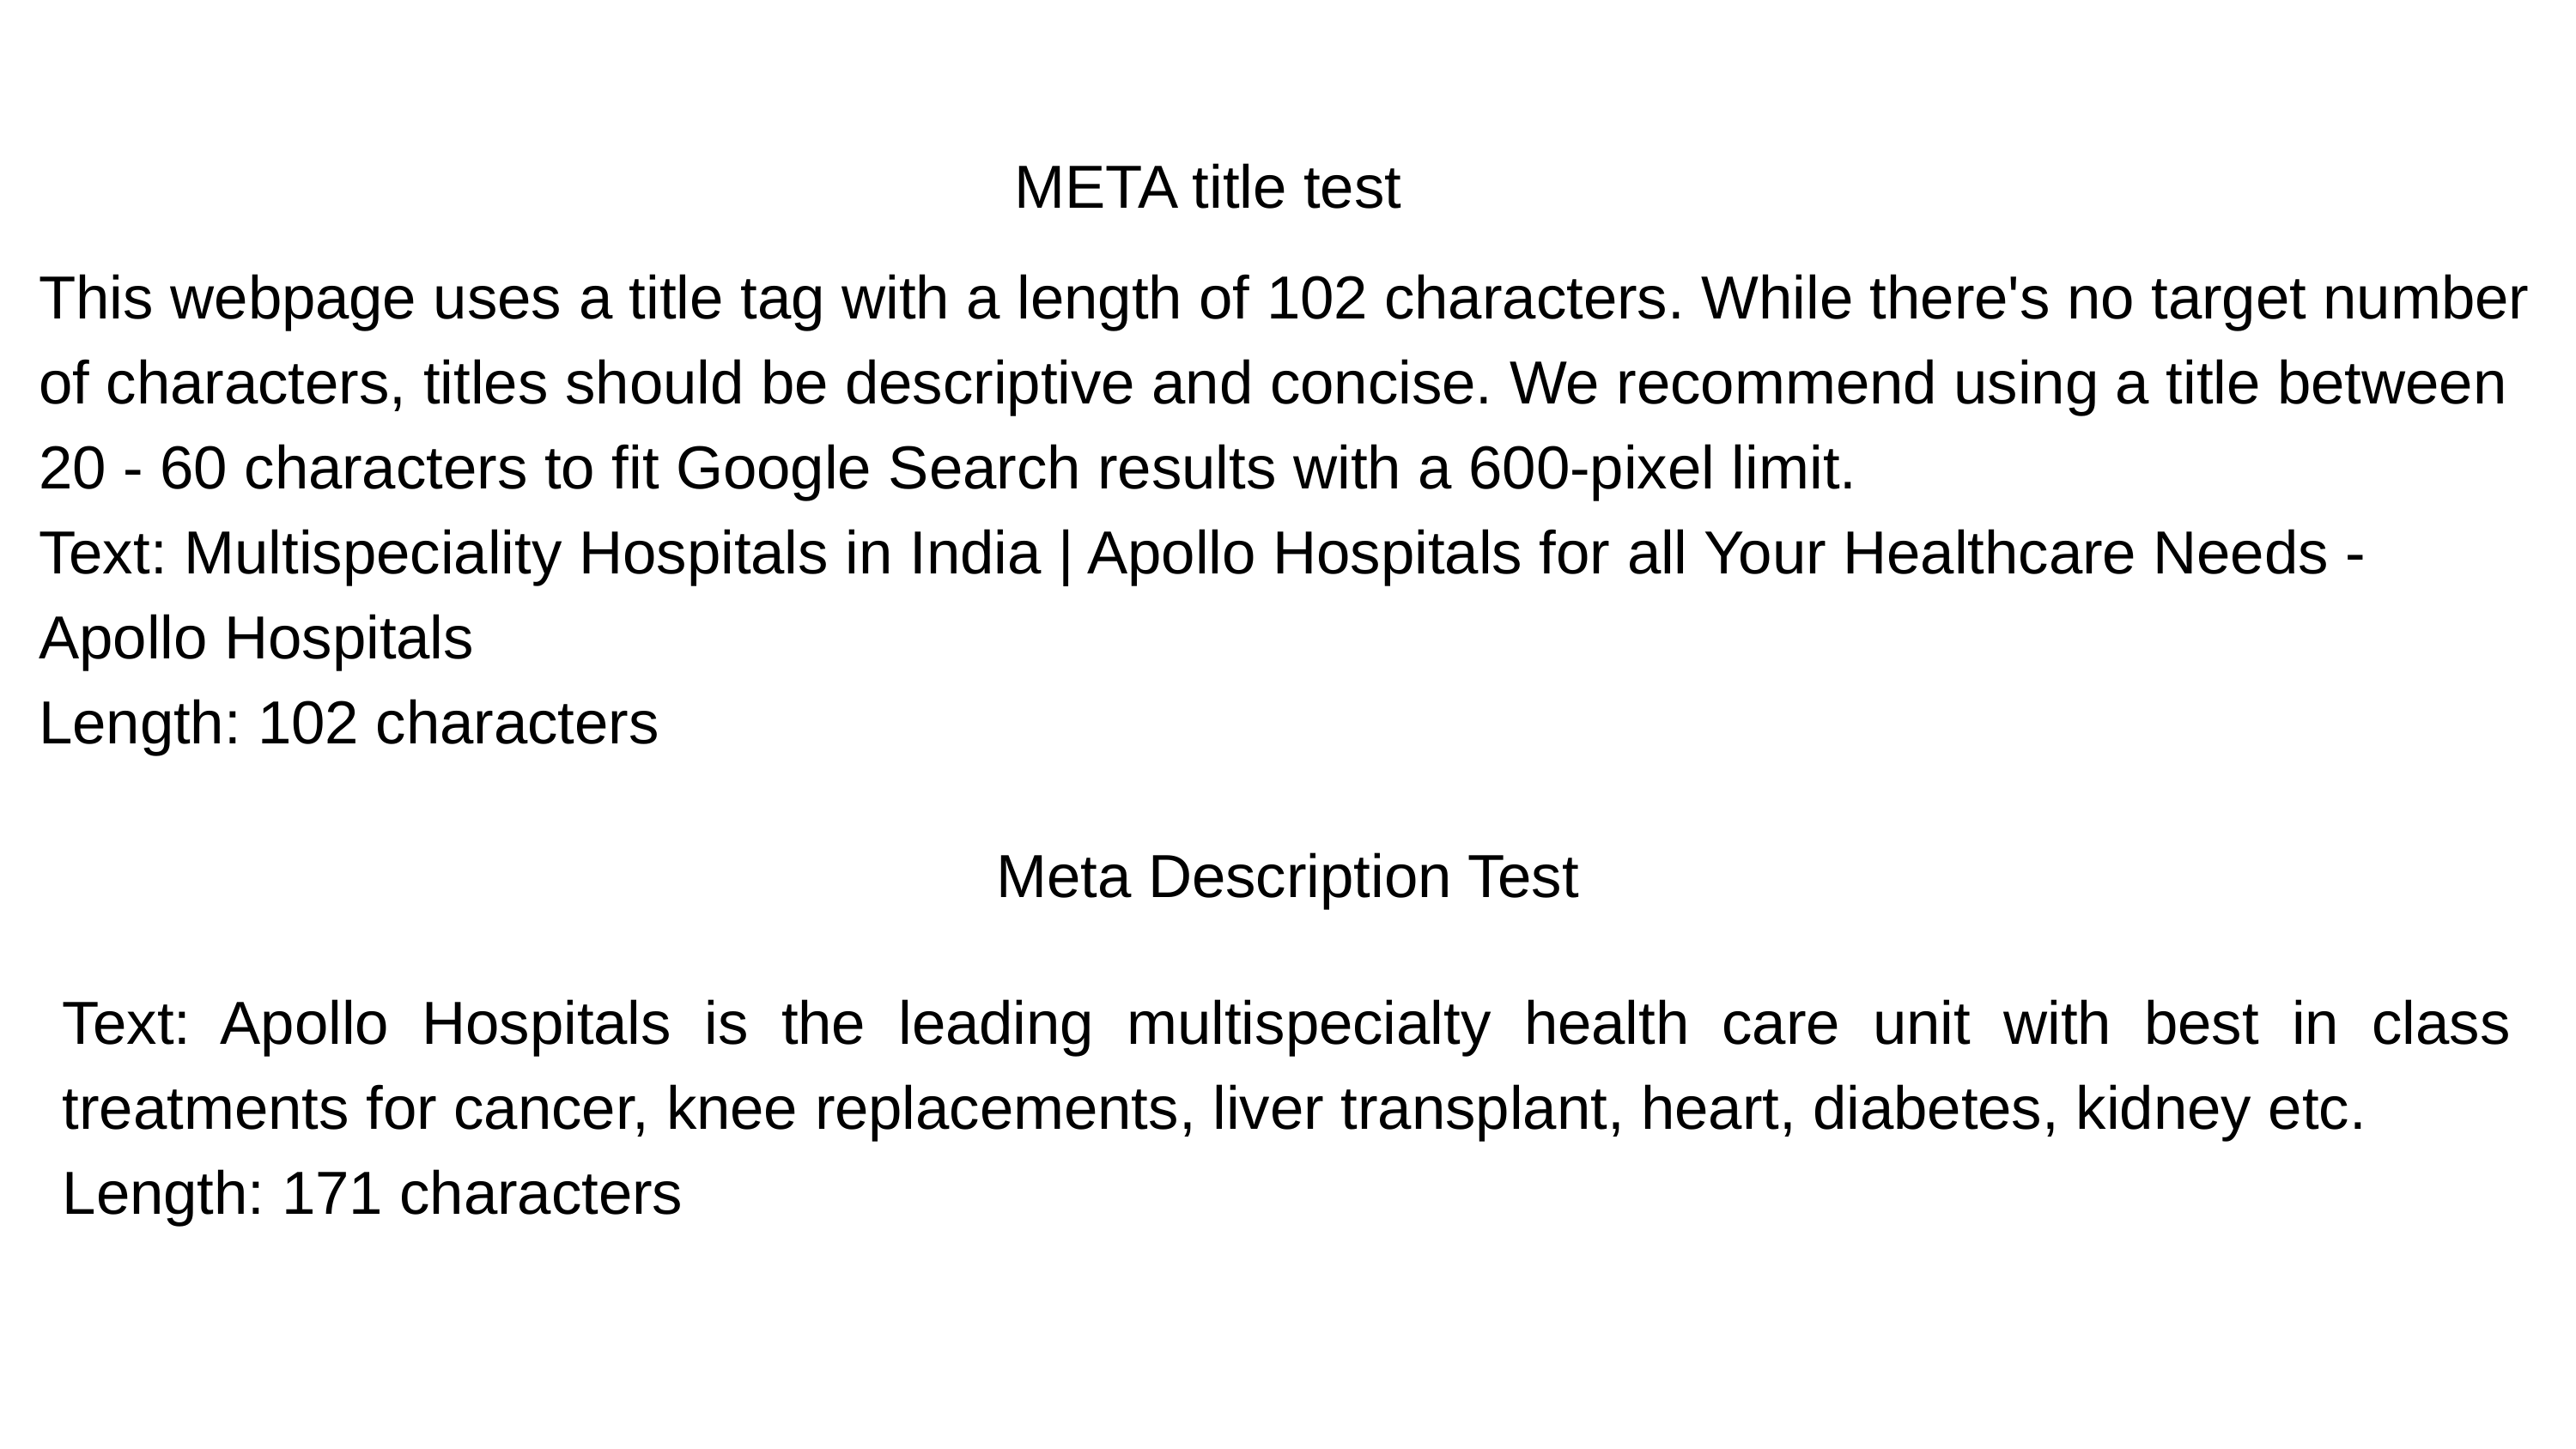

META title test
This webpage uses a title tag with a length of 102 characters. While there's no target number of characters, titles should be descriptive and concise. We recommend using a title between 20 - 60 characters to fit Google Search results with a 600-pixel limit.
Text: Multispeciality Hospitals in India | Apollo Hospitals for all Your Healthcare Needs - Apollo Hospitals
Length: 102 characters

Meta Description Test
Text: Apollo Hospitals is the leading multispecialty health care unit with best in class treatments for cancer, knee replacements, liver transplant, heart, diabetes, kidney etc.
Length: 171 characters